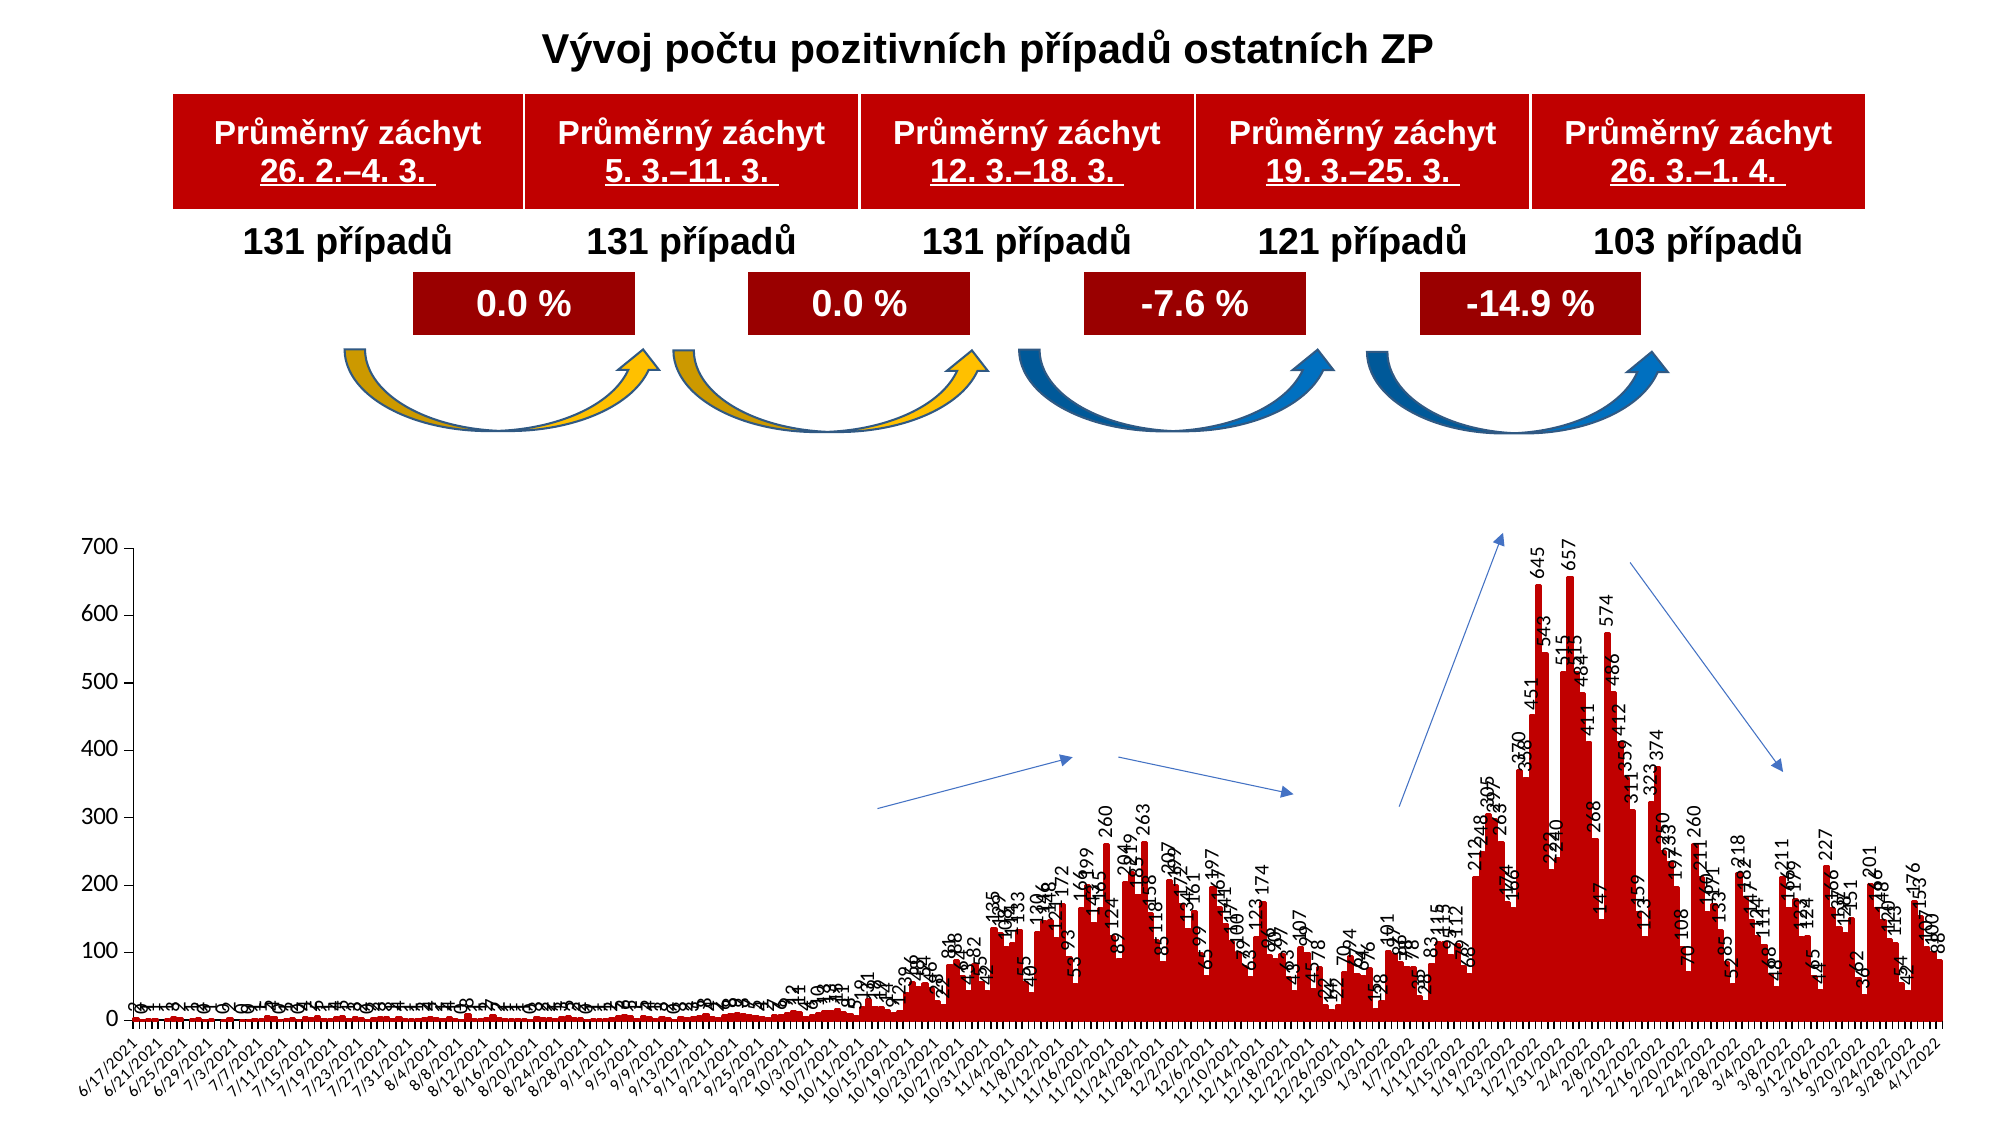

Vývoj počtu pozitivních případů ostatních ZP
| Průměrný záchyt |  |  | Průměrný záchyt |  |  | Průměrný záchyt |  |  | Průměrný záchyt |  |  | Průměrný záchyt |  |  |
| --- | --- | --- | --- | --- | --- | --- | --- | --- | --- | --- | --- | --- | --- | --- |
| 26. 2.–4. 3. |  |  | 5. 3.–11. 3. |  |  | 12. 3.–18. 3. |  |  | 19. 3.–25. 3. |  |  | 26. 3.–1. 4. |  |  |
| 131 případů |  |  | 131 případů |  |  | 131 případů |  |  | 121 případů |  |  | 103 případů |  |  |
|  |  | 0.0 % |  |  | 0.0 % |  |  | -7.6 % |  |  | -14.9 % |  |  |  |
|  |  |  |  |  |  |  |  |  |  |  |  |  |  |  |
|  |  |  |  |  |  |  |  |  |  |  |  |  |  |  |

### Chart

| Category |  |
|---|---|
| 44364 | 2.0 |
| 44365 | 0.0 |
| 44366 | 1.0 |
| 44367 | 1.0 |
| 44369 | 1.0 |
| 44370 | 3.0 |
| 44371 | 2.0 |
| 44373 | 1.0 |
| 44374 | 2.0 |
| 44375 | 0.0 |
| 44376 | 1.0 |
| 44378 | 0.0 |
| 44379 | 2.0 |
| 44381 | 0.0 |
| 44382 | 0.0 |
| 44383 | 1.0 |
| 44384 | 1.0 |
| 44385 | 5.0 |
| 44386 | 4.0 |
| 44387 | 0.0 |
| 44388 | 1.0 |
| 44389 | 2.0 |
| 44390 | 0.0 |
| 44391 | 4.0 |
| 44392 | 2.0 |
| 44393 | 5.0 |
| 44394 | 1.0 |
| 44395 | 1.0 |
| 44396 | 4.0 |
| 44397 | 5.0 |
| 44398 | 1.0 |
| 44399 | 3.0 |
| 44400 | 2.0 |
| 44401 | 0.0 |
| 44402 | 2.0 |
| 44403 | 3.0 |
| 44404 | 3.0 |
| 44405 | 1.0 |
| 44406 | 4.0 |
| 44407 | 1.0 |
| 44408 | 1.0 |
| 44409 | 1.0 |
| 44410 | 2.0 |
| 44411 | 4.0 |
| 44412 | 2.0 |
| 44413 | 1.0 |
| 44414 | 4.0 |
| 44415 | 1.0 |
| 44416 | 0.0 |
| 44417 | 8.0 |
| 44418 | 1.0 |
| 44419 | 1.0 |
| 44420 | 2.0 |
| 44421 | 7.0 |
| 44422 | 2.0 |
| 44423 | 1.0 |
| 44424 | 1.0 |
| 44425 | 1.0 |
| 44426 | 1.0 |
| 44427 | 0.0 |
| 44428 | 3.0 |
| 44429 | 2.0 |
| 44430 | 2.0 |
| 44431 | 1.0 |
| 44432 | 3.0 |
| 44433 | 5.0 |
| 44434 | 2.0 |
| 44435 | 2.0 |
| 44436 | 0.0 |
| 44437 | 1.0 |
| 44438 | 1.0 |
| 44439 | 1.0 |
| 44440 | 2.0 |
| 44441 | 5.0 |
| 44442 | 6.0 |
| 44443 | 5.0 |
| 44444 | 1.0 |
| 44445 | 5.0 |
| 44446 | 4.0 |
| 44447 | 1.0 |
| 44448 | 3.0 |
| 44449 | 2.0 |
| 44450 | 0.0 |
| 44451 | 3.0 |
| 44452 | 2.0 |
| 44453 | 3.0 |
| 44454 | 5.0 |
| 44455 | 8.0 |
| 44456 | 4.0 |
| 44457 | 2.0 |
| 44458 | 6.0 |
| 44459 | 8.0 |
| 44460 | 9.0 |
| 44461 | 8.0 |
| 44462 | 7.0 |
| 44463 | 5.0 |
| 44464 | 4.0 |
| 44465 | 2.0 |
| 44466 | 7.0 |
| 44467 | 6.0 |
| 44468 | 9.0 |
| 44469 | 12.0 |
| 44470 | 11.0 |
| 44471 | 4.0 |
| 44472 | 6.0 |
| 44473 | 10.0 |
| 44474 | 13.0 |
| 44475 | 13.0 |
| 44476 | 15.0 |
| 44477 | 11.0 |
| 44478 | 8.0 |
| 44479 | 5.0 |
| 44480 | 19.0 |
| 44481 | 31.0 |
| 44482 | 19.0 |
| 44483 | 19.0 |
| 44484 | 14.0 |
| 44485 | 9.0 |
| 44486 | 12.0 |
| 44487 | 39.0 |
| 44488 | 56.0 |
| 44489 | 48.0 |
| 44490 | 54.0 |
| 44491 | 46.0 |
| 44492 | 28.0 |
| 44493 | 22.0 |
| 44494 | 81.0 |
| 44495 | 88.0 |
| 44496 | 64.0 |
| 44497 | 43.0 |
| 44498 | 82.0 |
| 44499 | 55.0 |
| 44500 | 42.0 |
| 44501 | 135.0 |
| 44502 | 129.0 |
| 44503 | 108.0 |
| 44504 | 114.0 |
| 44505 | 133.0 |
| 44506 | 55.0 |
| 44507 | 40.0 |
| 44508 | 130.0 |
| 44509 | 146.0 |
| 44510 | 148.0 |
| 44511 | 121.0 |
| 44512 | 172.0 |
| 44513 | 93.0 |
| 44514 | 53.0 |
| 44515 | 166.0 |
| 44516 | 199.0 |
| 44517 | 143.0 |
| 44518 | 165.0 |
| 44519 | 260.0 |
| 44520 | 124.0 |
| 44521 | 89.0 |
| 44522 | 204.0 |
| 44523 | 219.0 |
| 44524 | 185.0 |
| 44525 | 263.0 |
| 44526 | 158.0 |
| 44527 | 118.0 |
| 44528 | 85.0 |
| 44529 | 207.0 |
| 44530 | 199.0 |
| 44531 | 172.0 |
| 44532 | 134.0 |
| 44533 | 161.0 |
| 44534 | 99.0 |
| 44535 | 65.0 |
| 44536 | 197.0 |
| 44537 | 167.0 |
| 44538 | 141.0 |
| 44539 | 117.0 |
| 44540 | 100.0 |
| 44541 | 79.0 |
| 44542 | 63.0 |
| 44543 | 123.0 |
| 44544 | 174.0 |
| 44545 | 96.0 |
| 44546 | 90.0 |
| 44547 | 97.0 |
| 44548 | 63.0 |
| 44549 | 43.0 |
| 44550 | 107.0 |
| 44551 | 99.0 |
| 44552 | 45.0 |
| 44553 | 78.0 |
| 44554 | 22.0 |
| 44555 | 14.0 |
| 44556 | 22.0 |
| 44557 | 70.0 |
| 44558 | 94.0 |
| 44559 | 67.0 |
| 44560 | 64.0 |
| 44561 | 76.0 |
| 44562 | 15.0 |
| 44563 | 28.0 |
| 44564 | 101.0 |
| 44565 | 97.0 |
| 44566 | 86.0 |
| 44567 | 78.0 |
| 44568 | 78.0 |
| 44569 | 35.0 |
| 44570 | 28.0 |
| 44571 | 83.0 |
| 44572 | 115.0 |
| 44573 | 115.0 |
| 44574 | 95.0 |
| 44575 | 112.0 |
| 44576 | 79.0 |
| 44577 | 68.0 |
| 44578 | 212.0 |
| 44579 | 248.0 |
| 44580 | 305.0 |
| 44581 | 297.0 |
| 44582 | 263.0 |
| 44583 | 174.0 |
| 44584 | 166.0 |
| 44585 | 370.0 |
| 44586 | 358.0 |
| 44587 | 451.0 |
| 44588 | 645.0 |
| 44589 | 543.0 |
| 44590 | 222.0 |
| 44591 | 240.0 |
| 44592 | 515.0 |
| 44593 | 657.0 |
| 44594 | 515.0 |
| 44595 | 484.0 |
| 44596 | 411.0 |
| 44597 | 268.0 |
| 44598 | 147.0 |
| 44599 | 574.0 |
| 44600 | 486.0 |
| 44601 | 412.0 |
| 44602 | 359.0 |
| 44603 | 311.0 |
| 44604 | 159.0 |
| 44605 | 123.0 |
| 44606 | 323.0 |
| 44607 | 374.0 |
| 44608 | 250.0 |
| 44609 | 233.0 |
| 44610 | 197.0 |
| 44611 | 108.0 |
| 44612 | 70.0 |
| 44613 | 260.0 |
| 44614 | 211.0 |
| 44615 | 160.0 |
| 44616 | 171.0 |
| 44617 | 133.0 |
| 44618 | 85.0 |
| 44619 | 52.0 |
| 44620 | 218.0 |
| 44621 | 182.0 |
| 44622 | 147.0 |
| 44623 | 124.0 |
| 44624 | 111.0 |
| 44625 | 68.0 |
| 44626 | 48.0 |
| 44627 | 211.0 |
| 44628 | 166.0 |
| 44629 | 179.0 |
| 44630 | 123.0 |
| 44631 | 124.0 |
| 44632 | 65.0 |
| 44633 | 44.0 |
| 44634 | 227.0 |
| 44635 | 166.0 |
| 44636 | 137.0 |
| 44637 | 128.0 |
| 44638 | 151.0 |
| 44639 | 62.0 |
| 44640 | 36.0 |
| 44641 | 201.0 |
| 44642 | 166.0 |
| 44643 | 148.0 |
| 44644 | 120.0 |
| 44645 | 113.0 |
| 44646 | 54.0 |
| 44647 | 42.0 |
| 44648 | 176.0 |
| 44649 | 153.0 |
| 44650 | 107.0 |
| 44651 | 100.0 |
| 44652 | 88.0 |